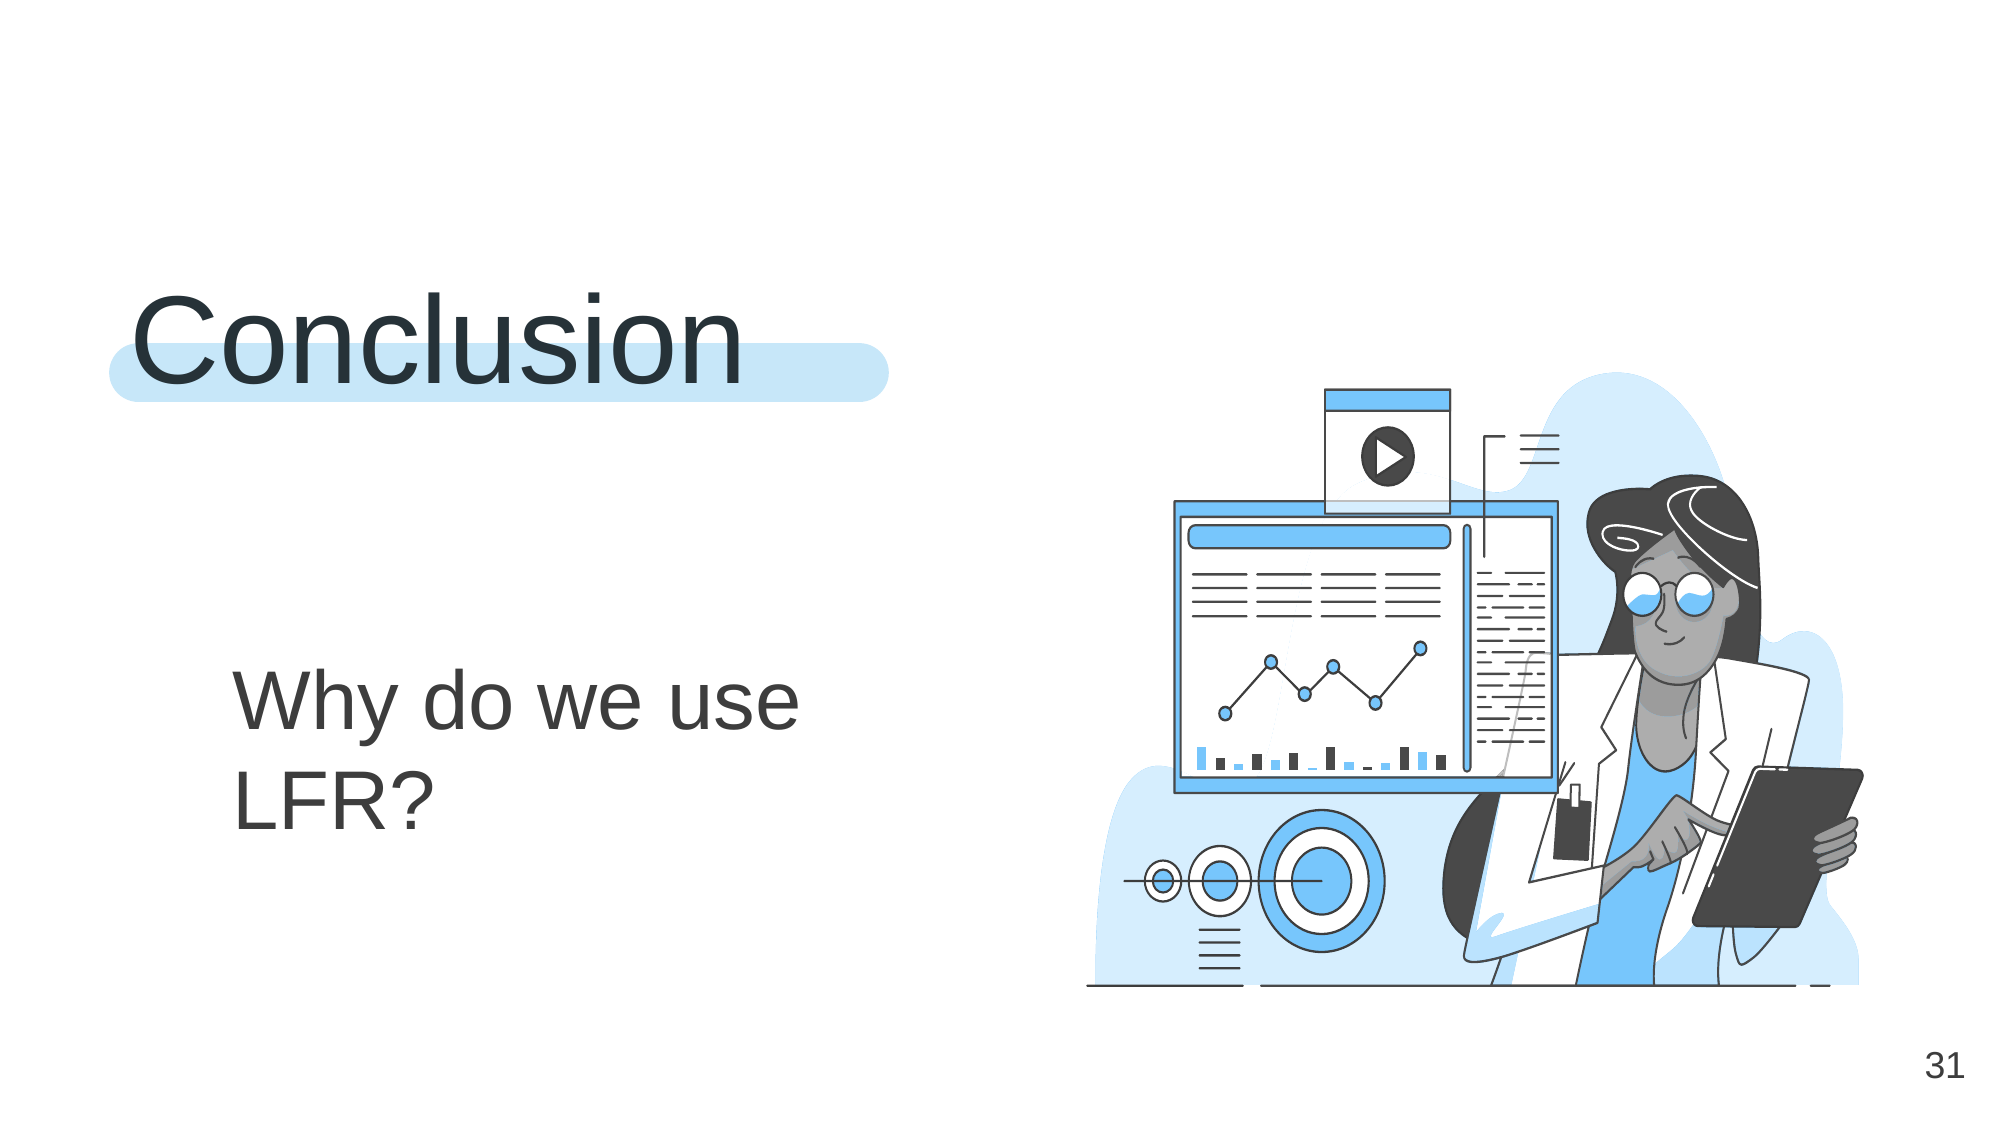

Conclusion

Why do we use LFR?
31